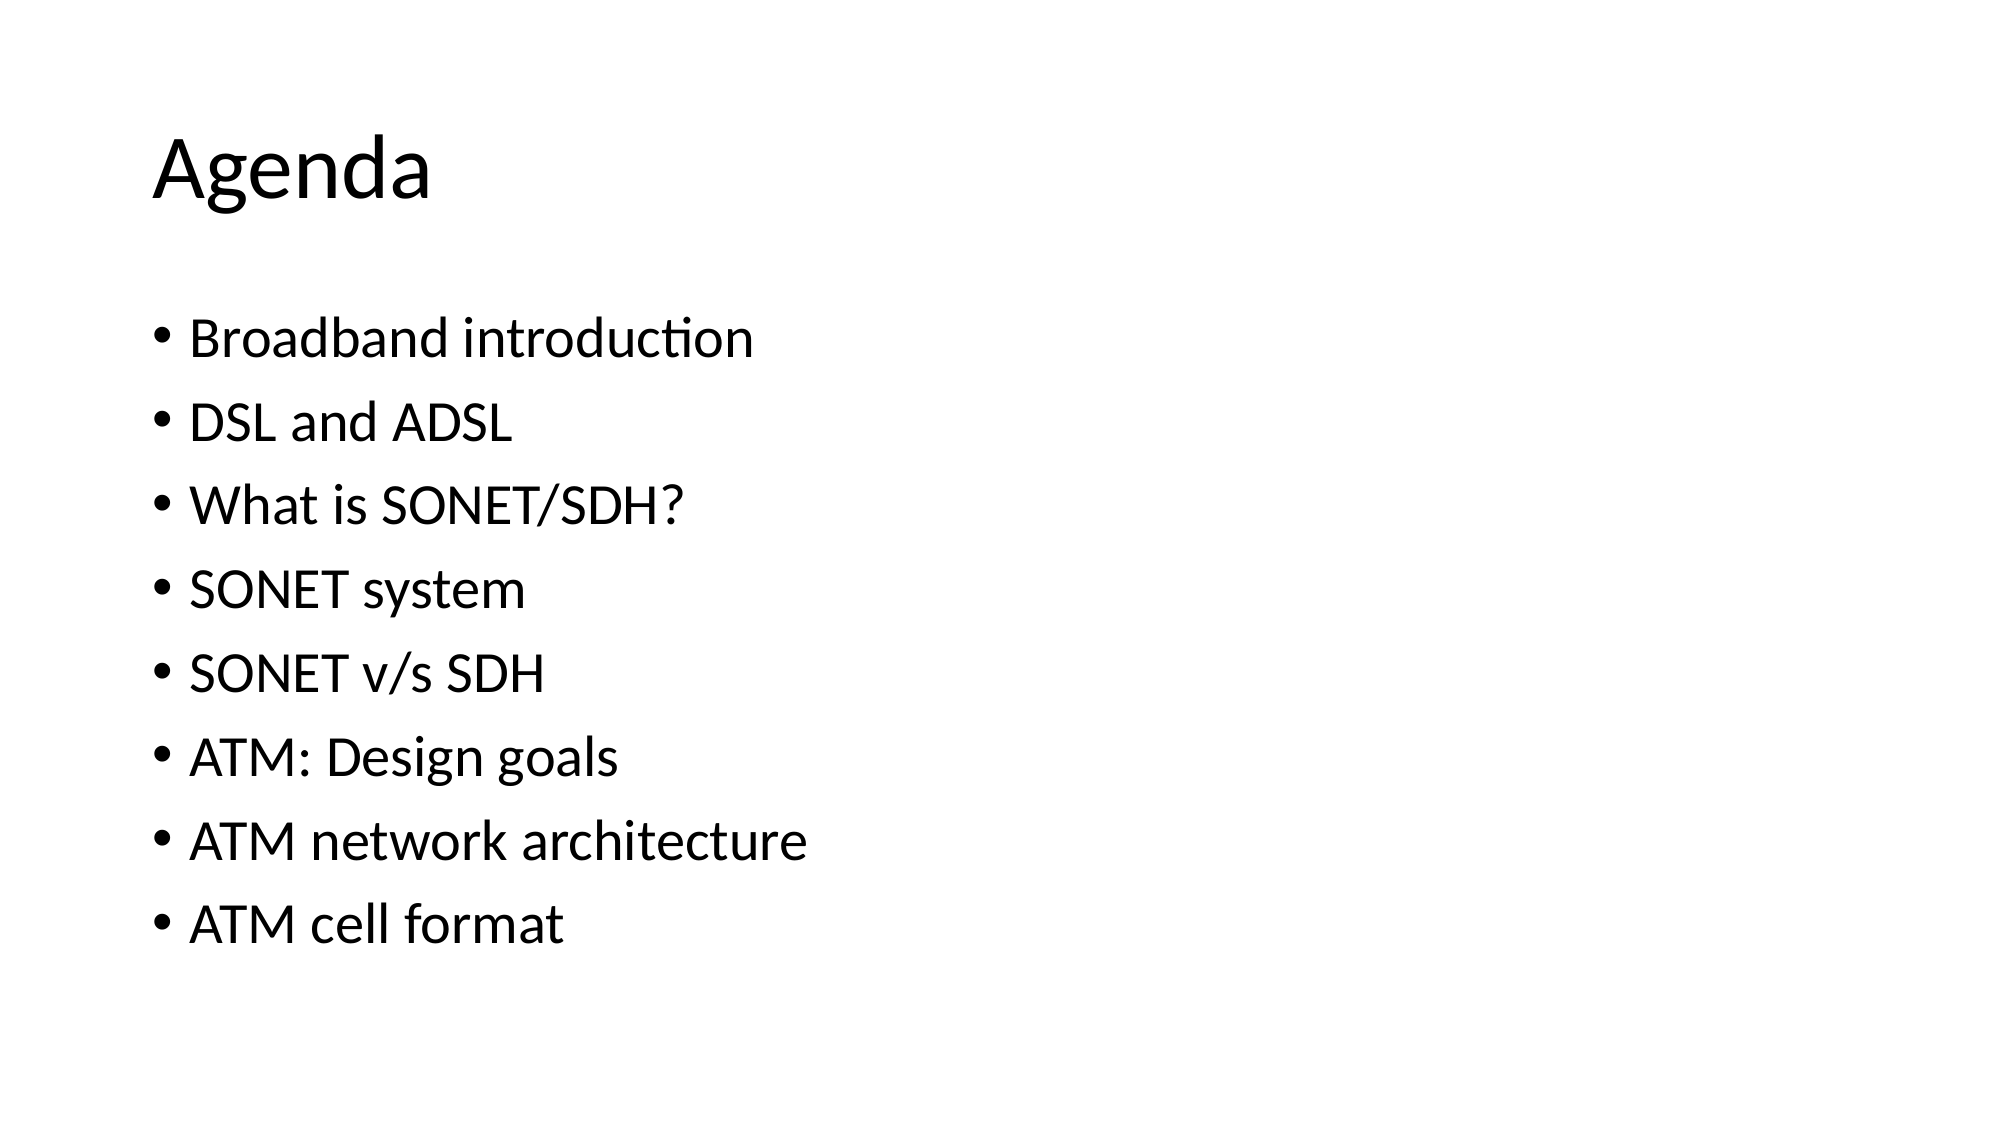

# Agenda
Broadband introduction
DSL and ADSL
What is SONET/SDH?
SONET system
SONET v/s SDH
ATM: Design goals
ATM network architecture
ATM cell format

CONFIDENTIAL© Copyright 2008 Tech Mahindra Limited
192